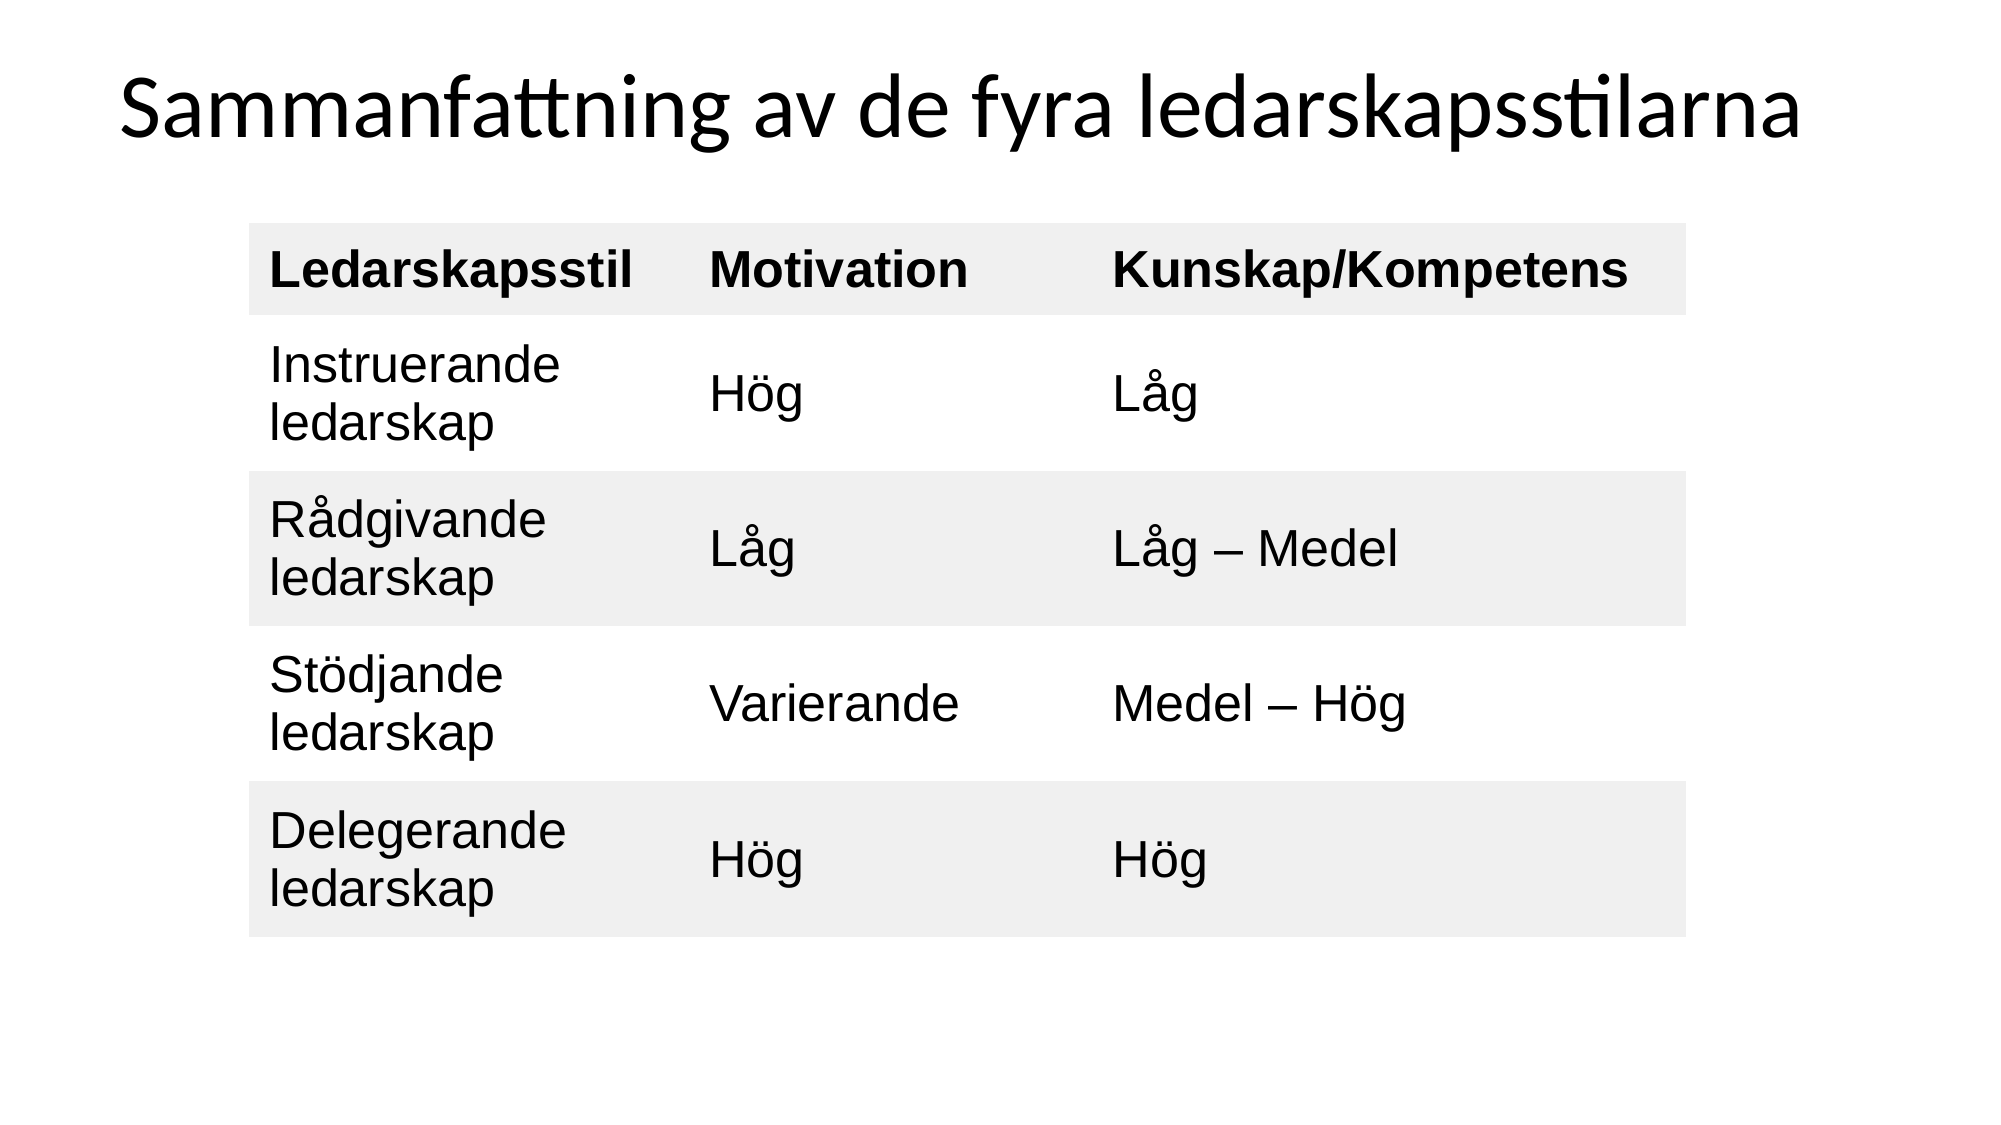

# Sammanfattning av de fyra ledarskapsstilarna

| Ledarskapsstil | Motivation | Kunskap/Kompetens |
| --- | --- | --- |
| Instruerande ledarskap | Hög | Låg |
| Rådgivande ledarskap | Låg | Låg – Medel |
| Stödjande ledarskap | Varierande | Medel – Hög |
| Delegerande ledarskap | Hög | Hög |